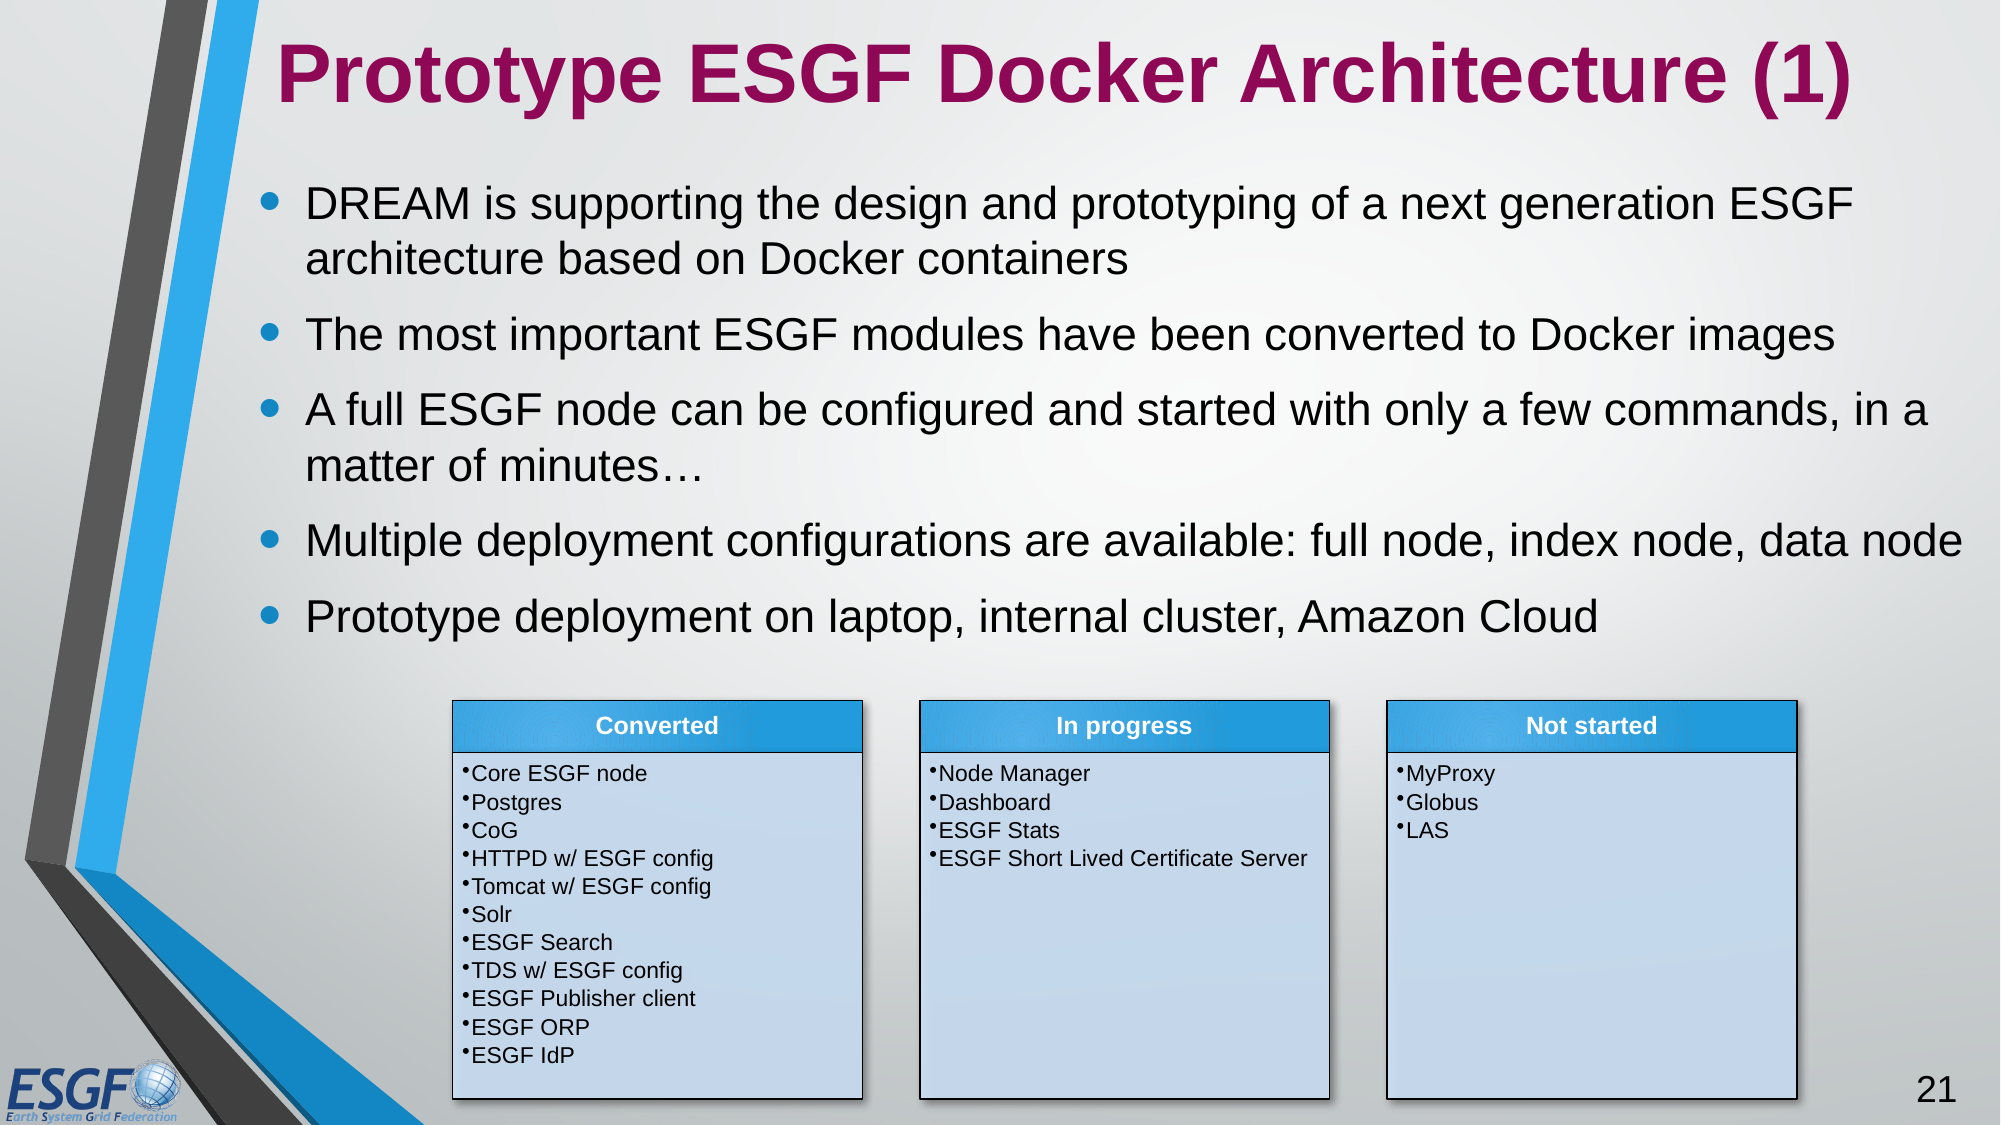

# Prototype ESGF Docker Architecture (1)
DREAM is supporting the design and prototyping of a next generation ESGF architecture based on Docker containers
The most important ESGF modules have been converted to Docker images
A full ESGF node can be configured and started with only a few commands, in a matter of minutes…
Multiple deployment configurations are available: full node, index node, data node
Prototype deployment on laptop, internal cluster, Amazon Cloud
Converted
Core ESGF node
Postgres
CoG
HTTPD w/ ESGF config
Tomcat w/ ESGF config
Solr
ESGF Search
TDS w/ ESGF config
ESGF Publisher client
ESGF ORP
ESGF IdP
In progress
Node Manager
Dashboard
ESGF Stats
ESGF Short Lived Certificate Server
Not started
MyProxy
Globus
LAS